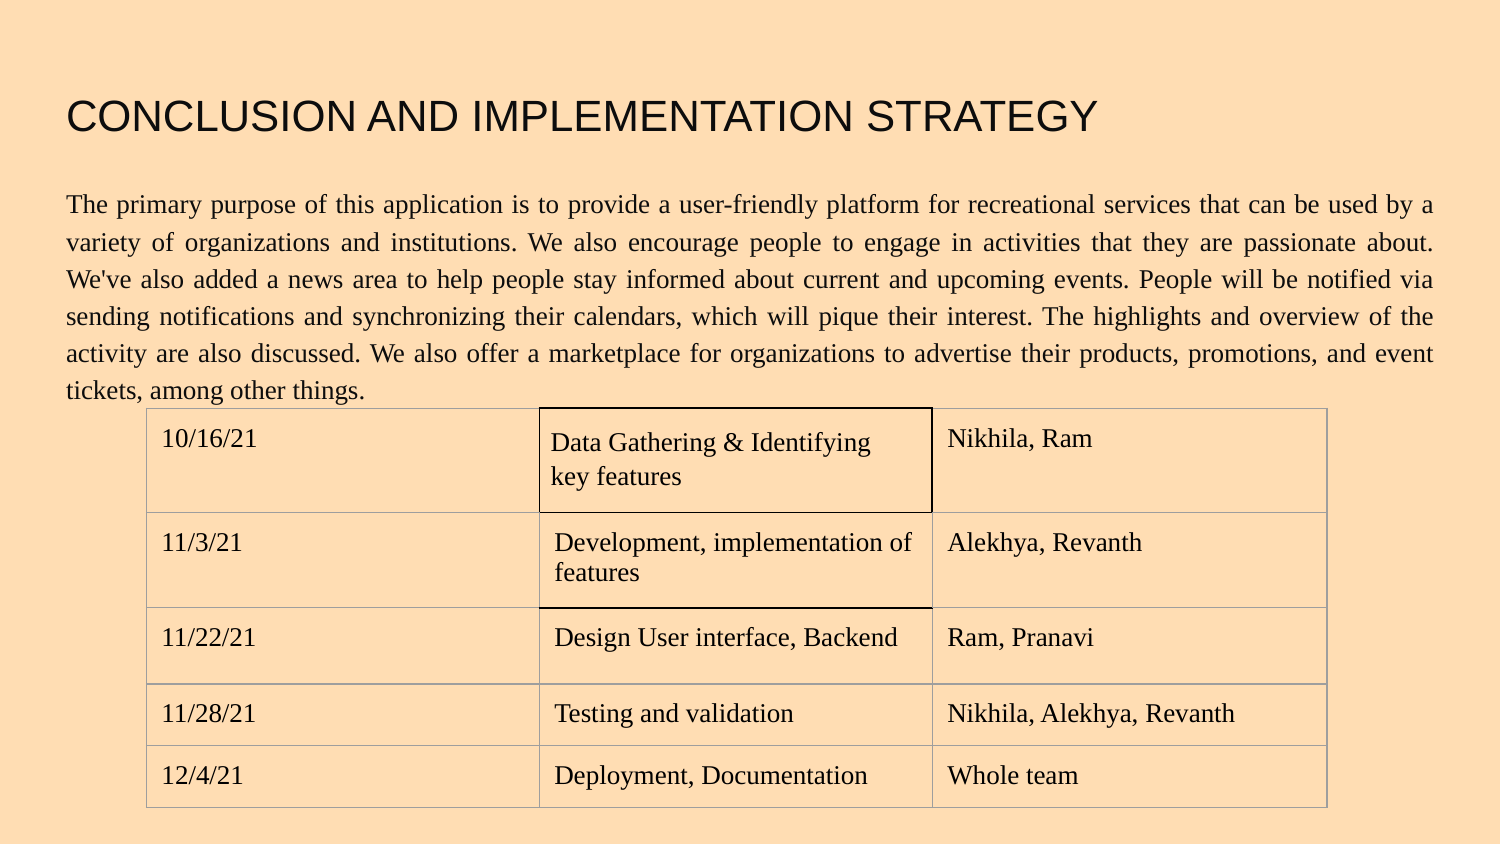

# CONCLUSION AND IMPLEMENTATION STRATEGY
The primary purpose of this application is to provide a user-friendly platform for recreational services that can be used by a variety of organizations and institutions. We also encourage people to engage in activities that they are passionate about. We've also added a news area to help people stay informed about current and upcoming events. People will be notified via sending notifications and synchronizing their calendars, which will pique their interest. The highlights and overview of the activity are also discussed. We also offer a marketplace for organizations to advertise their products, promotions, and event tickets, among other things.

| 10/16/21 | Data Gathering & Identifying key features | Nikhila, Ram |
| --- | --- | --- |
| 11/3/21 | Development, implementation of features | Alekhya, Revanth |
| 11/22/21 | Design User interface, Backend | Ram, Pranavi |
| 11/28/21 | Testing and validation | Nikhila, Alekhya, Revanth |
| 12/4/21 | Deployment, Documentation | Whole team |